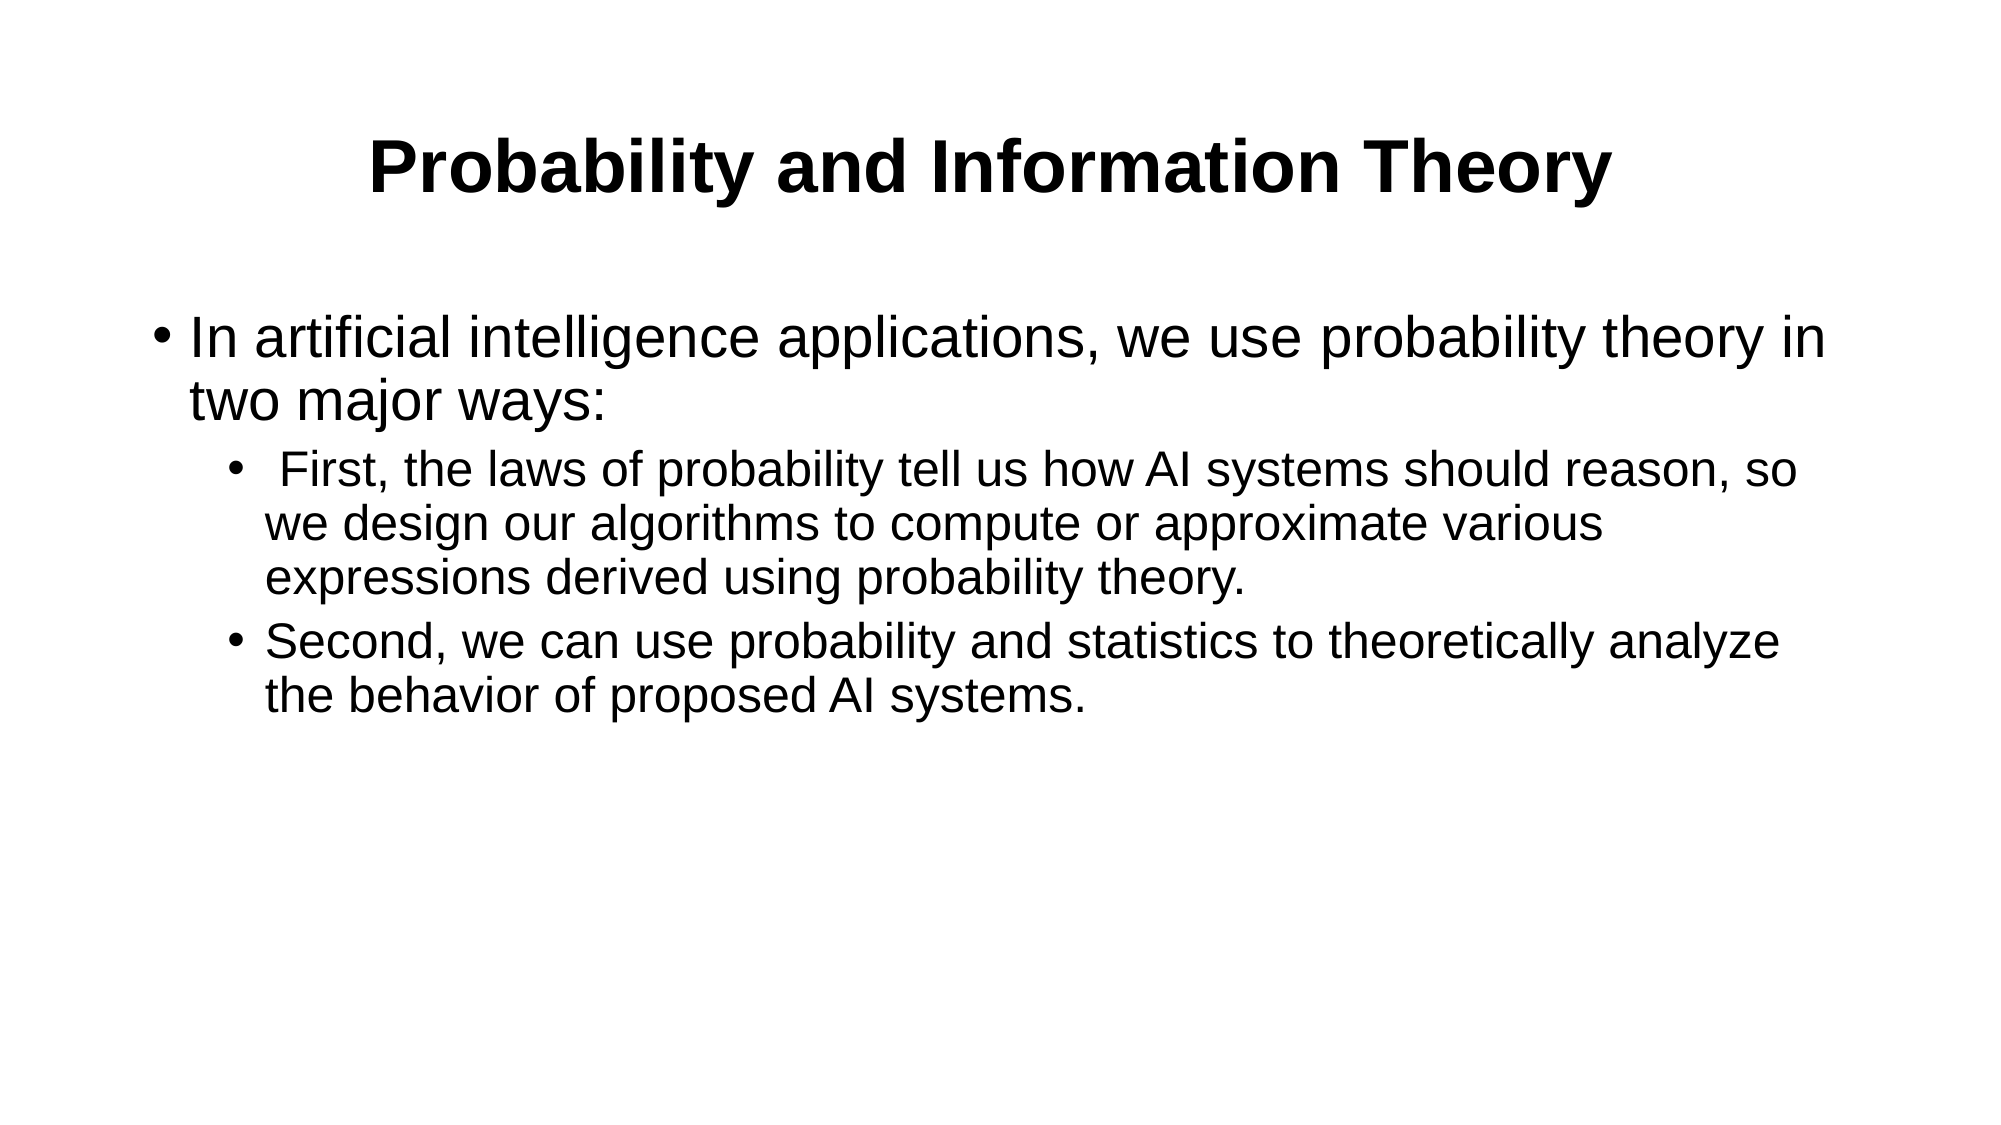

# Probability and Information Theory
In artificial intelligence applications, we use probability theory in two major ways:
 First, the laws of probability tell us how AI systems should reason, so we design our algorithms to compute or approximate various expressions derived using probability theory.
Second, we can use probability and statistics to theoretically analyze the behavior of proposed AI systems.